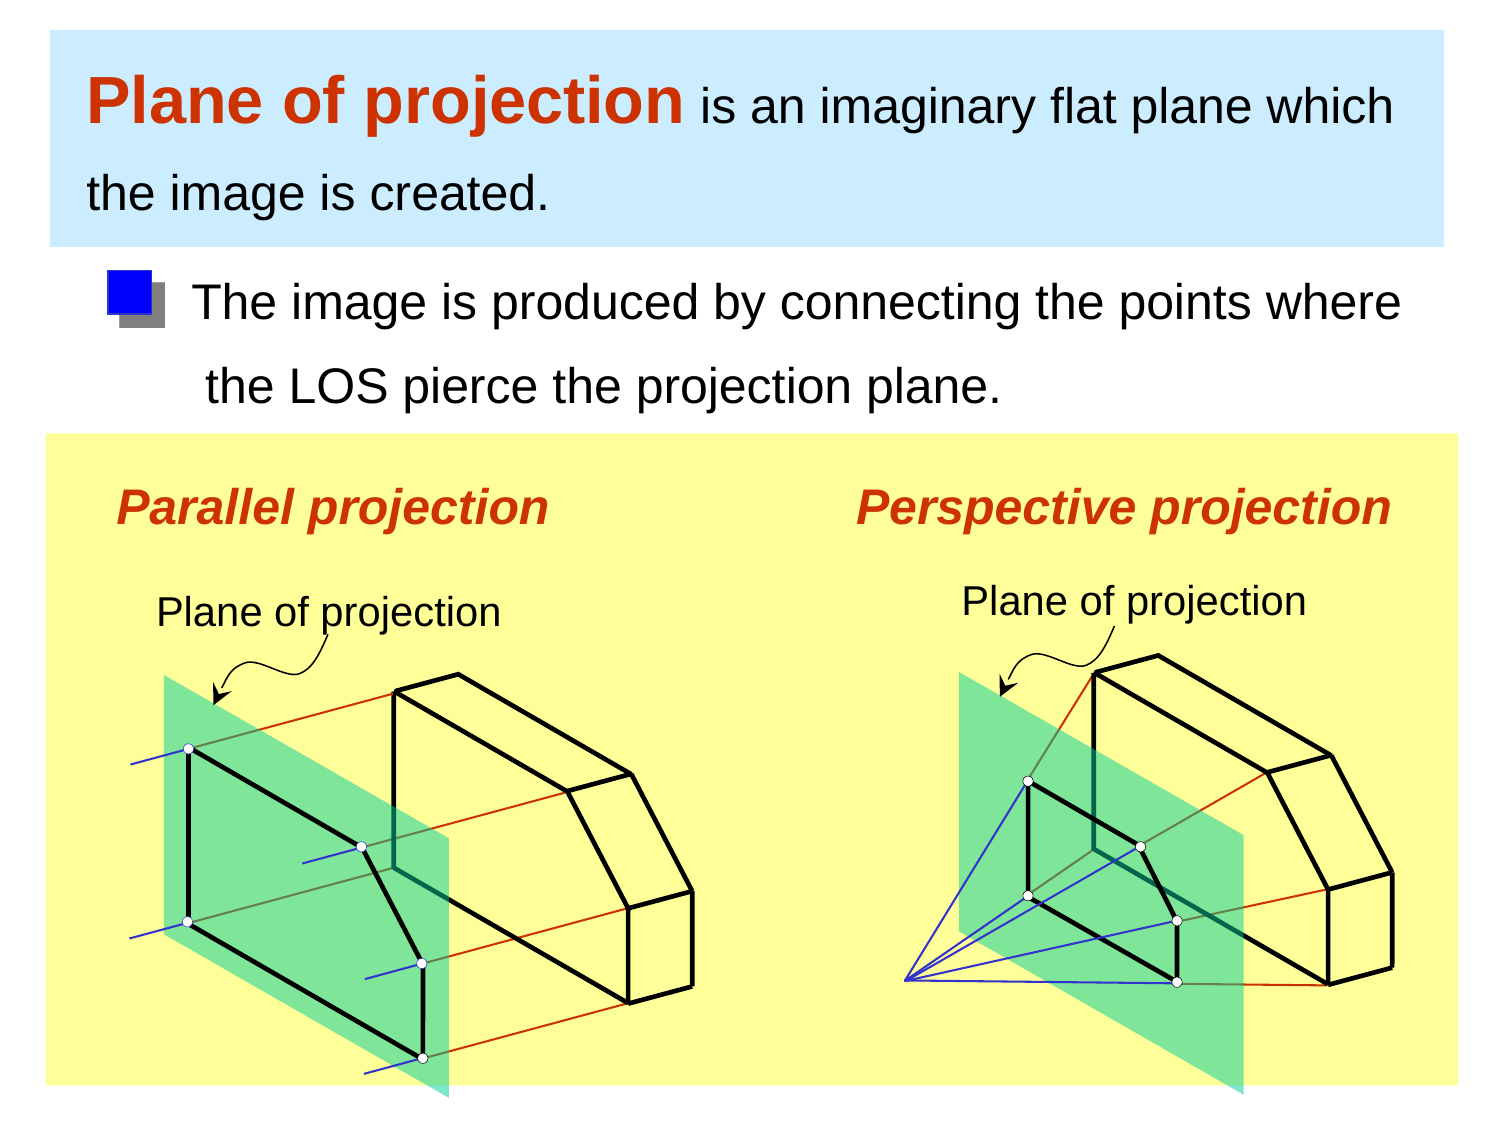

Plane of projection is an imaginary flat plane which
the image is created.

The image is produced by connecting the points where
 the LOS pierce the projection plane.

Parallel projection
Perspective projection
Plane of projection

Plane of projection